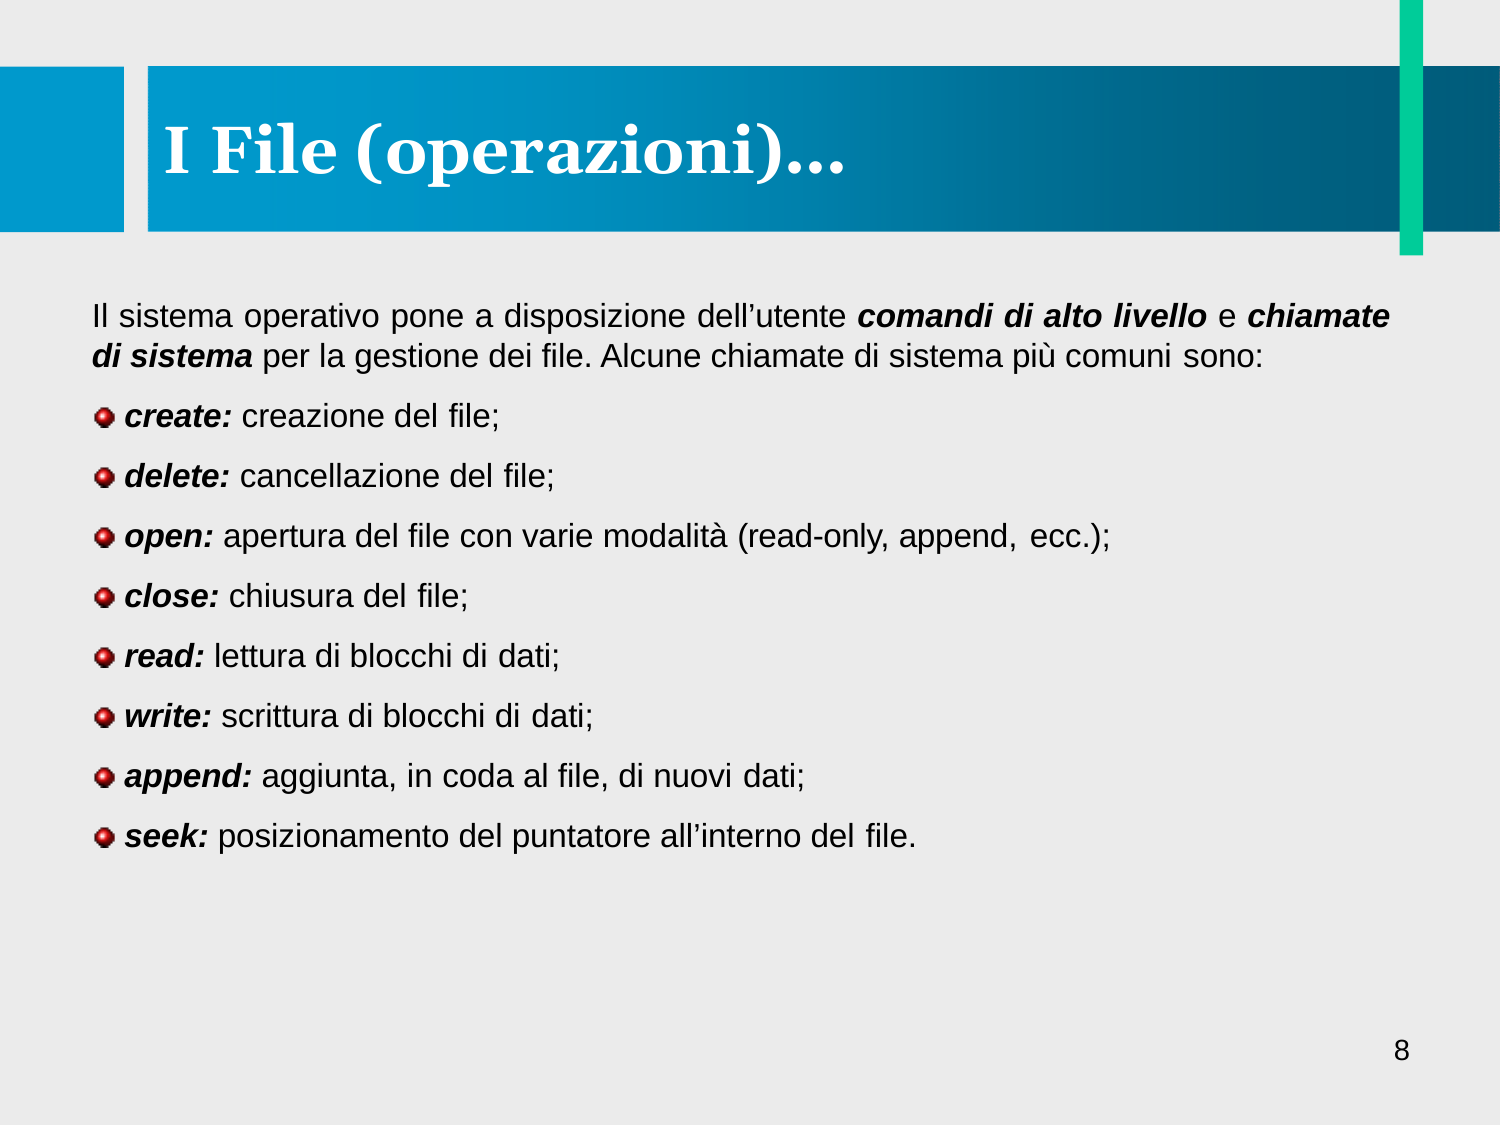

# I File (operazioni)…

Il sistema operativo pone a disposizione dell’utente comandi di alto livello e chiamate
di sistema per la gestione dei file. Alcune chiamate di sistema più comuni sono:
create: creazione del file;
delete: cancellazione del file;
open: apertura del file con varie modalità (read-only, append, ecc.);
close: chiusura del file;
read: lettura di blocchi di dati;
write: scrittura di blocchi di dati;
append: aggiunta, in coda al file, di nuovi dati;
seek: posizionamento del puntatore all’interno del file.

8